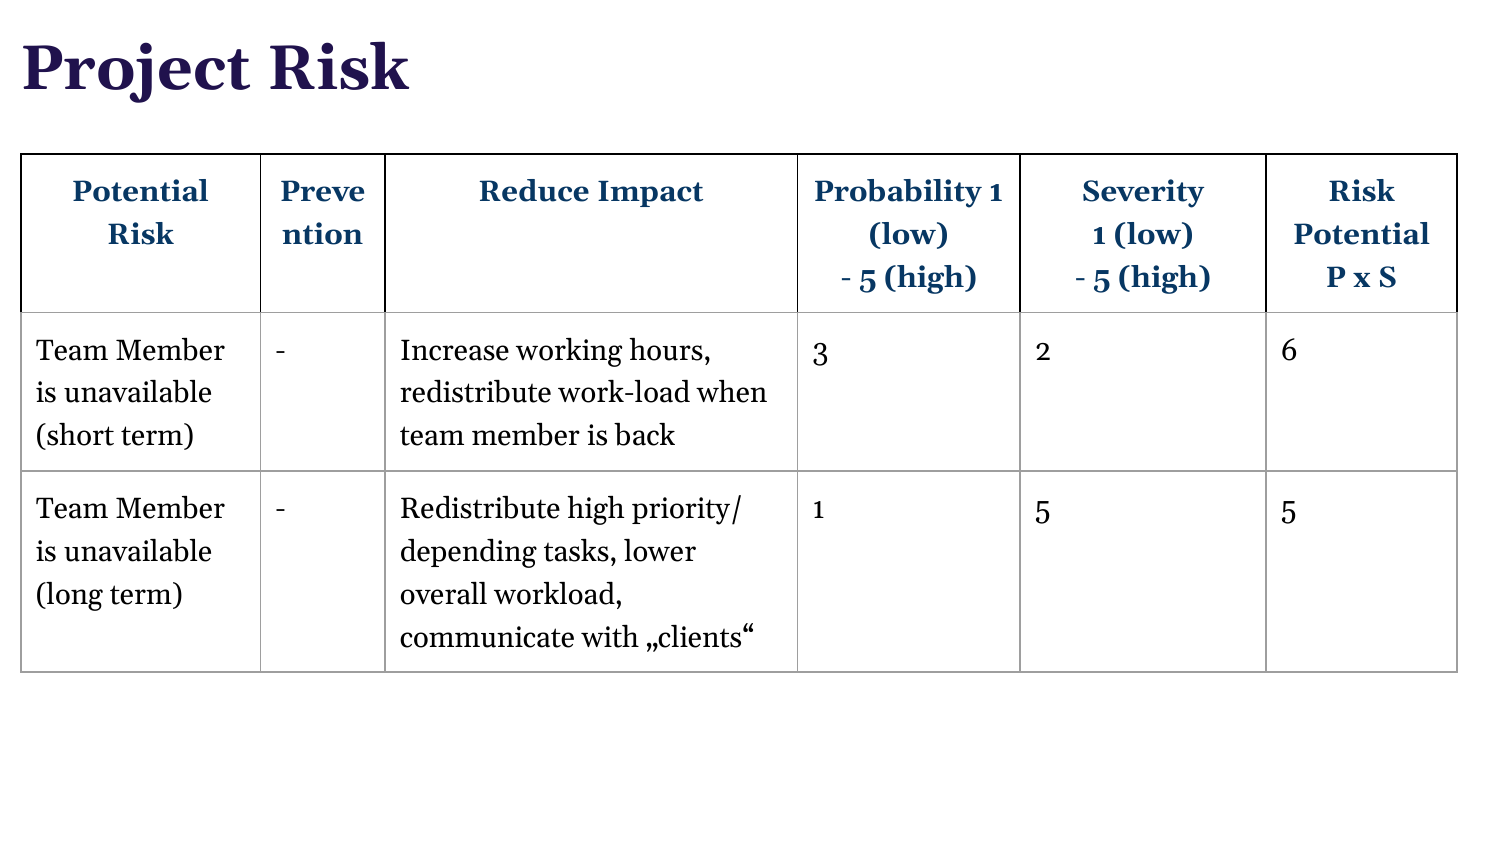

Project Risk
| Potential Risk | Prevention | Reduce Impact | Probability 1 (low) - 5 (high) | Severity 1 (low) - 5 (high) | Risk Potential P x S |
| --- | --- | --- | --- | --- | --- |
| Team Member is unavailable (short term) | - | Increase working hours, redistribute work-load when team member is back | 3 | 2 | 6 |
| Team Member is unavailable (long term) | - | Redistribute high priority/ depending tasks, lower overall workload, communicate with „clients“ | 1 | 5 | 5 |